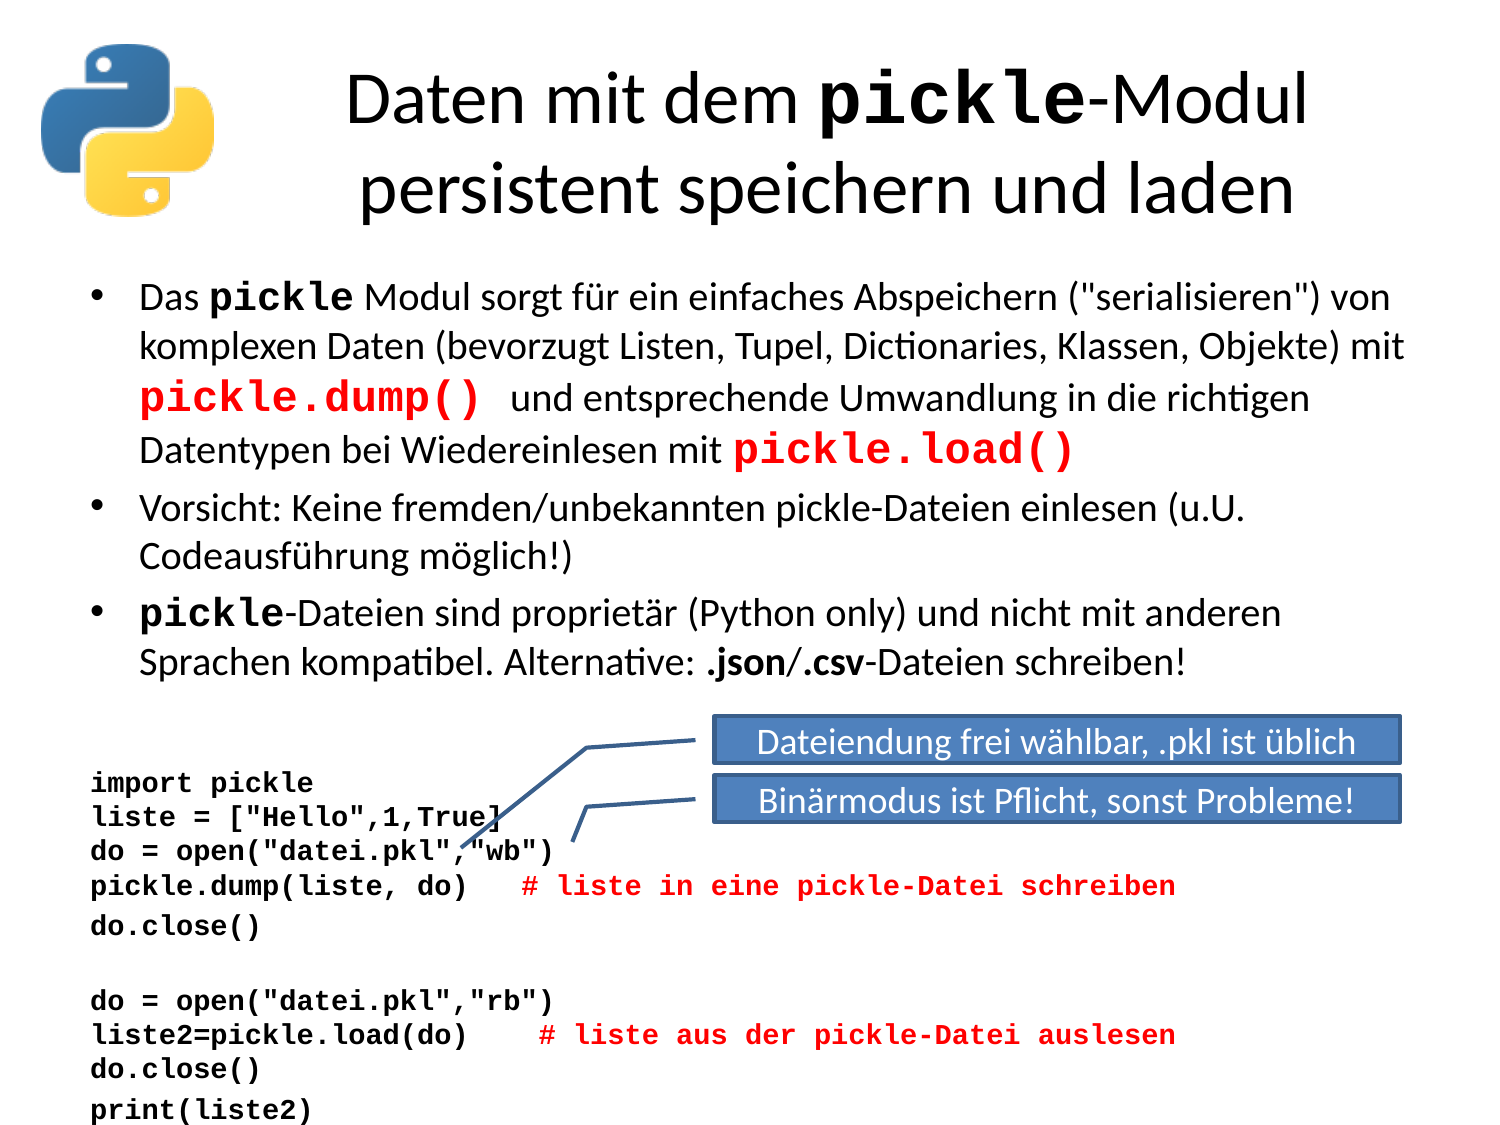

# Daten mit dem pickle-Modul persistent speichern und laden
Das pickle Modul sorgt für ein einfaches Abspeichern ("serialisieren") von komplexen Daten (bevorzugt Listen, Tupel, Dictionaries, Klassen, Objekte) mit pickle.dump() und entsprechende Umwandlung in die richtigen Datentypen bei Wiedereinlesen mit pickle.load()
Vorsicht: Keine fremden/unbekannten pickle-Dateien einlesen (u.U. Codeausführung möglich!)
pickle-Dateien sind proprietär (Python only) und nicht mit anderen Sprachen kompatibel. Alternative: .json/.csv-Dateien schreiben!

import pickle
liste = ["Hello",1,True]
do = open("datei.pkl","wb")
pickle.dump(liste, do)   # liste in eine pickle-Datei schreiben
do.close()
do = open("datei.pkl","rb")
liste2=pickle.load(do)    # liste aus der pickle-Datei auslesen
do.close()
print(liste2)

Dateiendung frei wählbar, .pkl ist üblich
Binärmodus ist Pflicht, sonst Probleme!